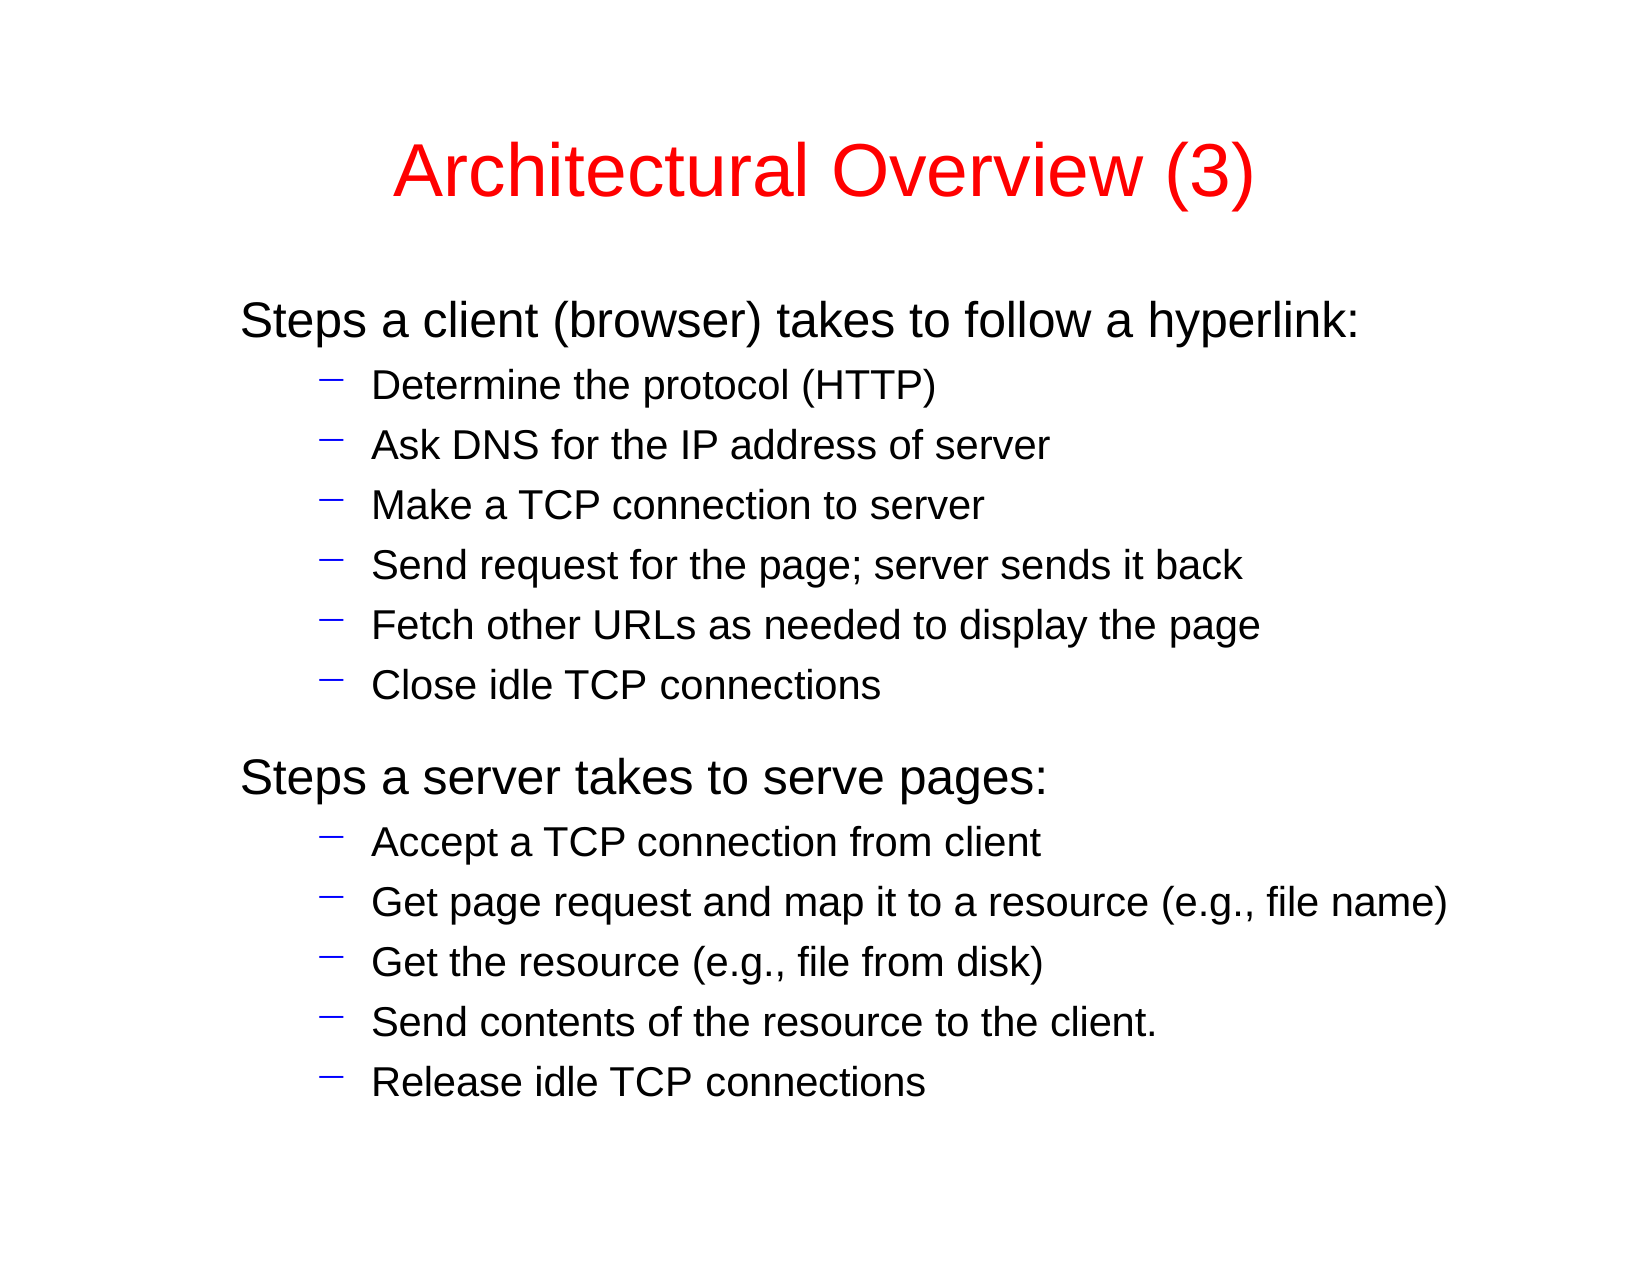

# Architectural Overview (3)
Steps a client (browser) takes to follow a hyperlink:
Determine the protocol (HTTP)
Ask DNS for the IP address of server
Make a TCP connection to server
Send request for the page; server sends it back
Fetch other URLs as needed to display the page
Close idle TCP connections
Steps a server takes to serve pages:
Accept a TCP connection from client
Get page request and map it to a resource (e.g., file name)
Get the resource (e.g., file from disk)
Send contents of the resource to the client.
Release idle TCP connections